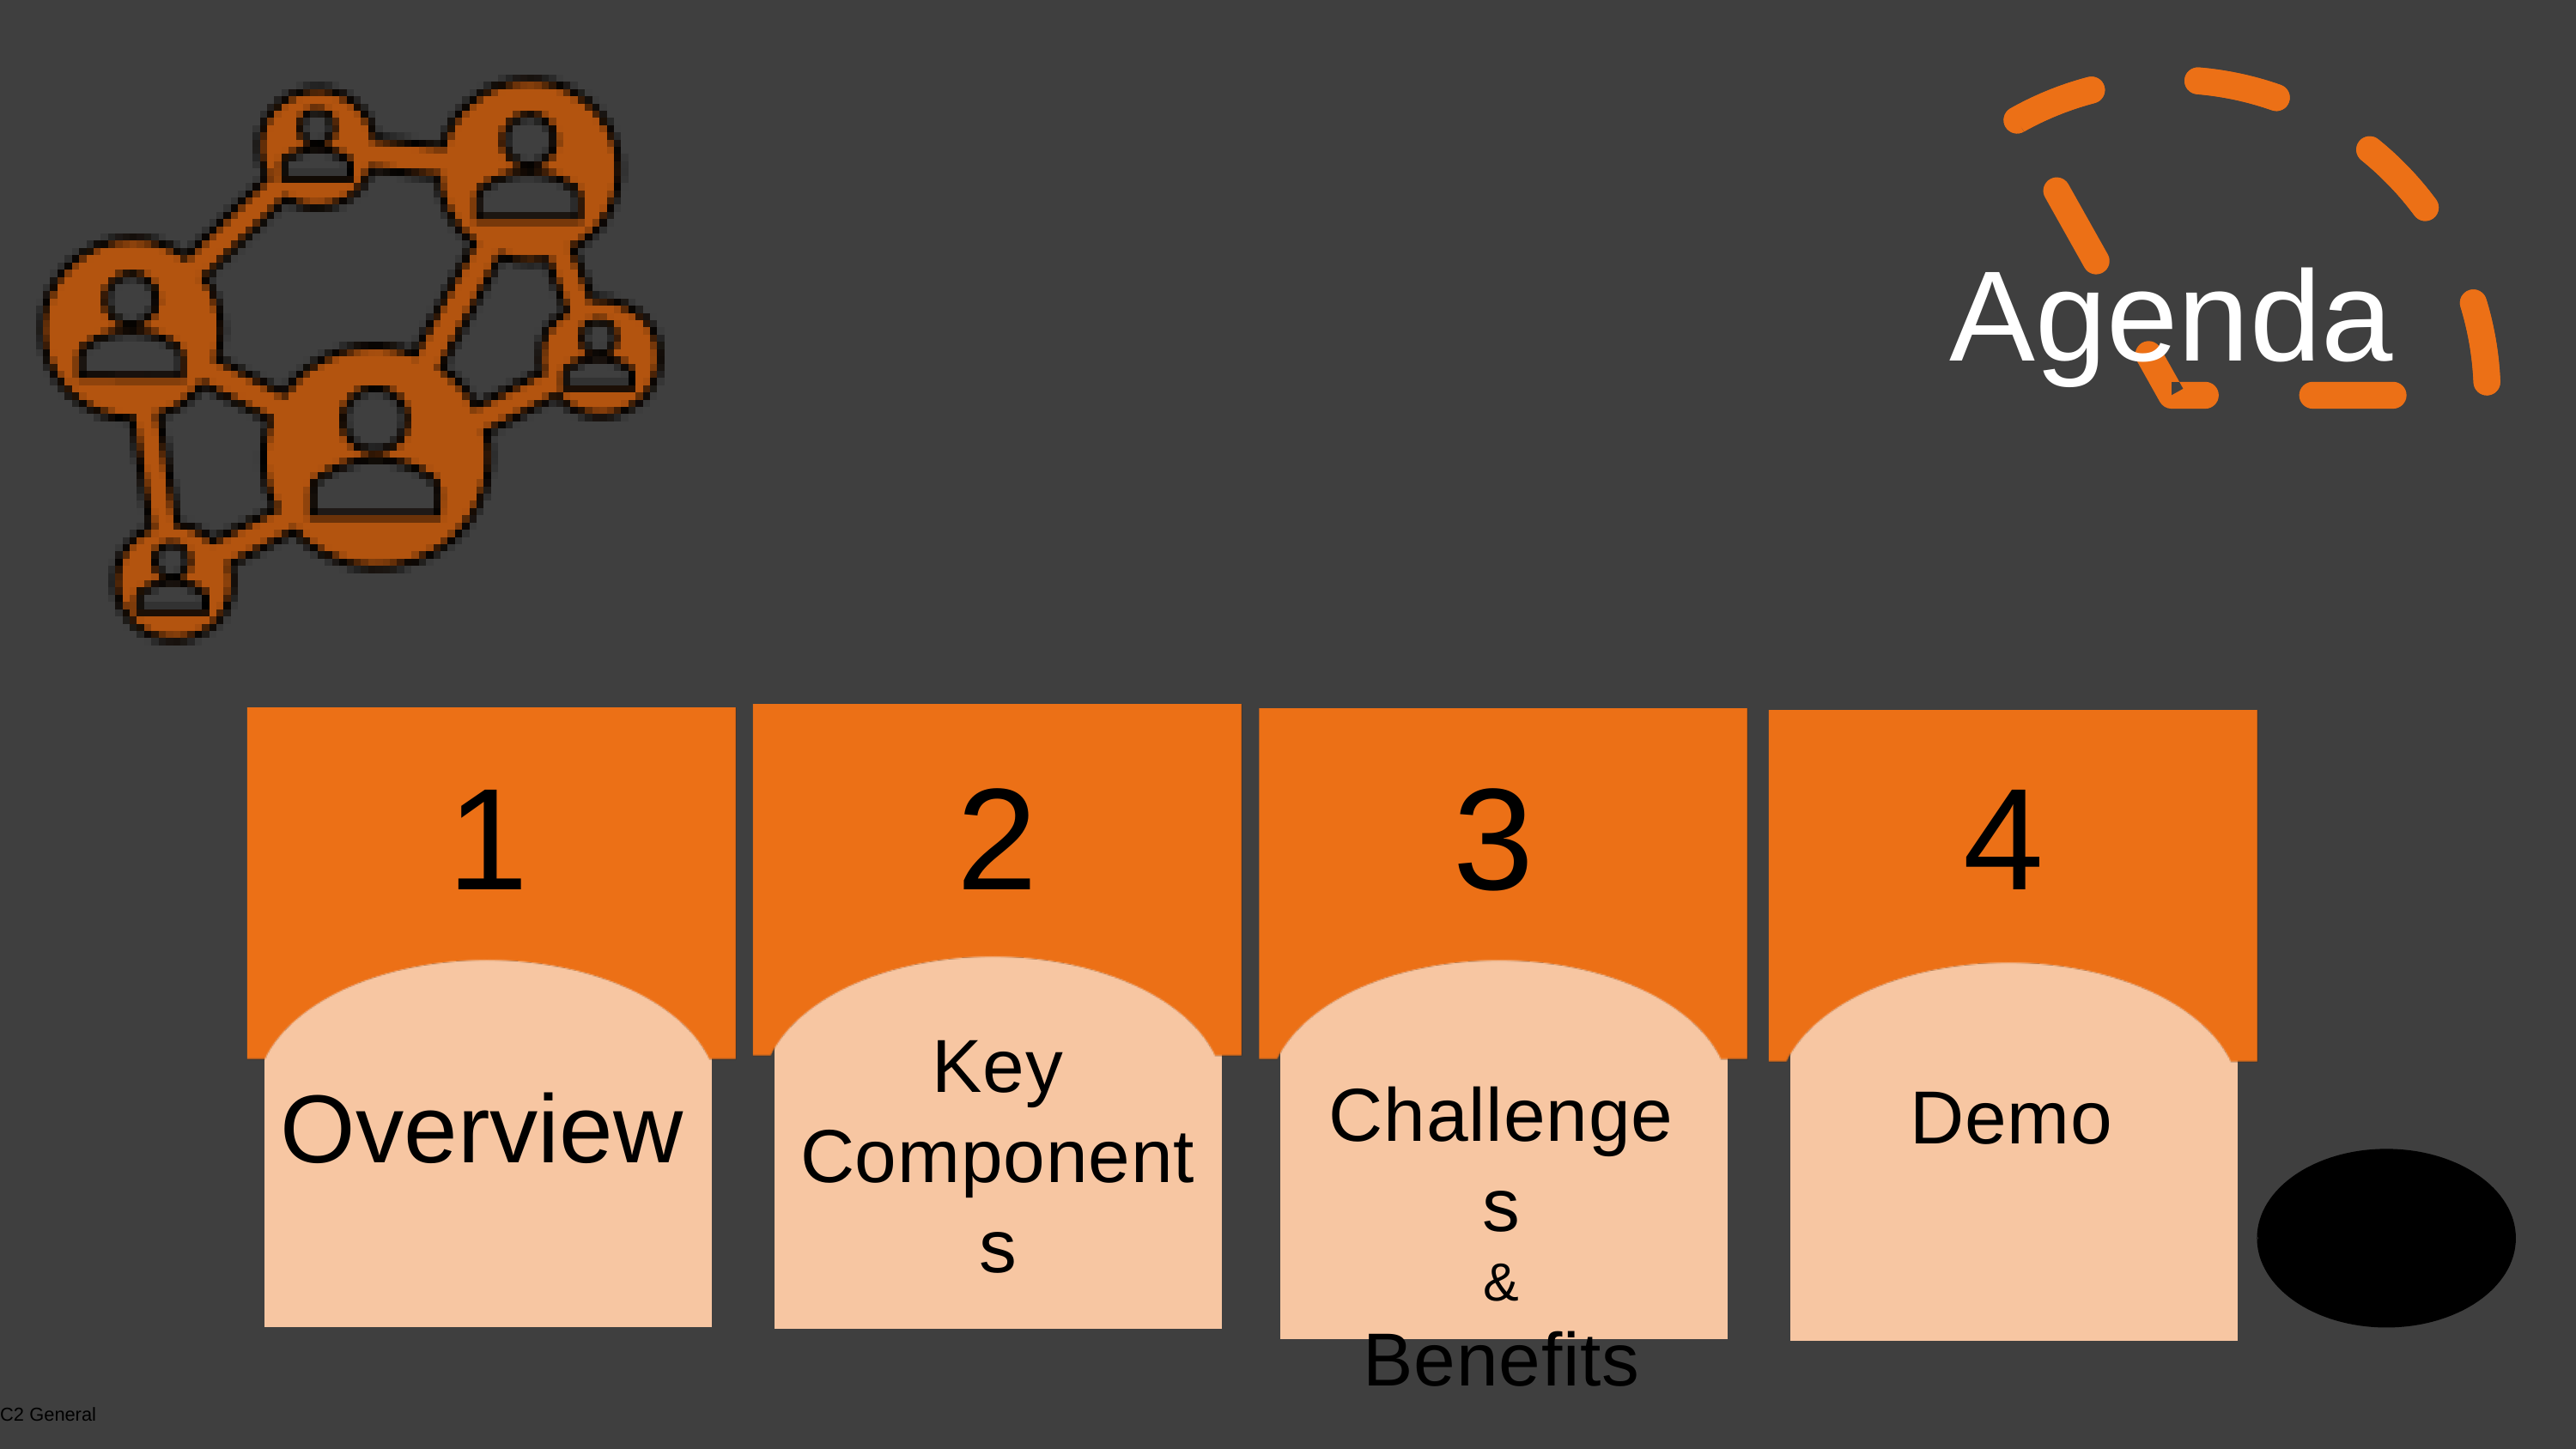

Agenda

1
2
3
4
Key Components
Overview
Challenges
&
Benefits
Demo

C2 General